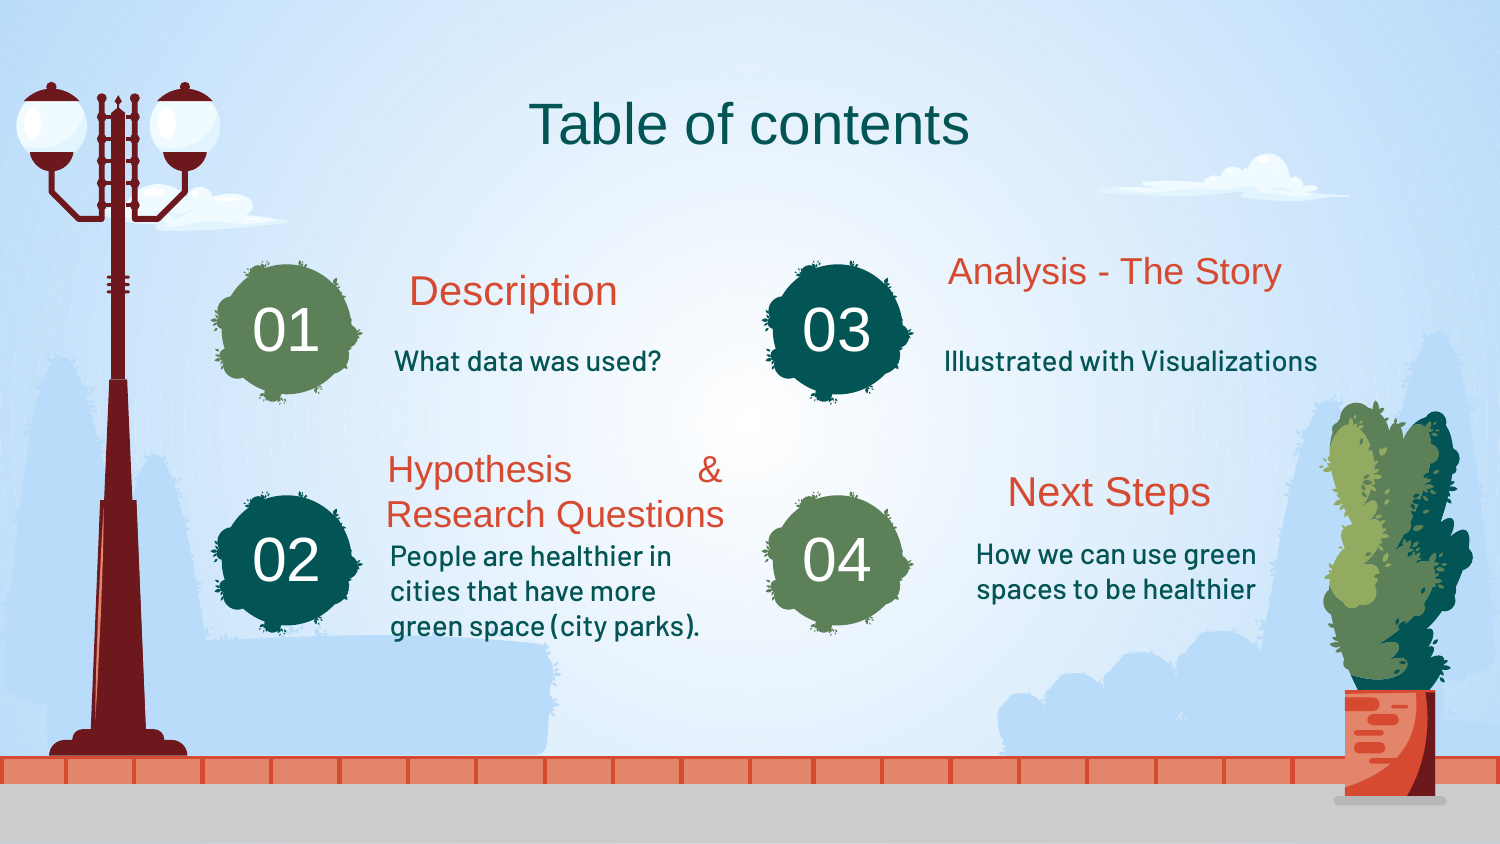

# Table of contents
 Analysis - The Story
Description

01
03
What data was used?
Illustrated with Visualizations

Hypothesis	 & Research Questions
 Next Steps

04
02
How we can use green spaces to be healthier
People are healthier in cities that have more green space (city parks).